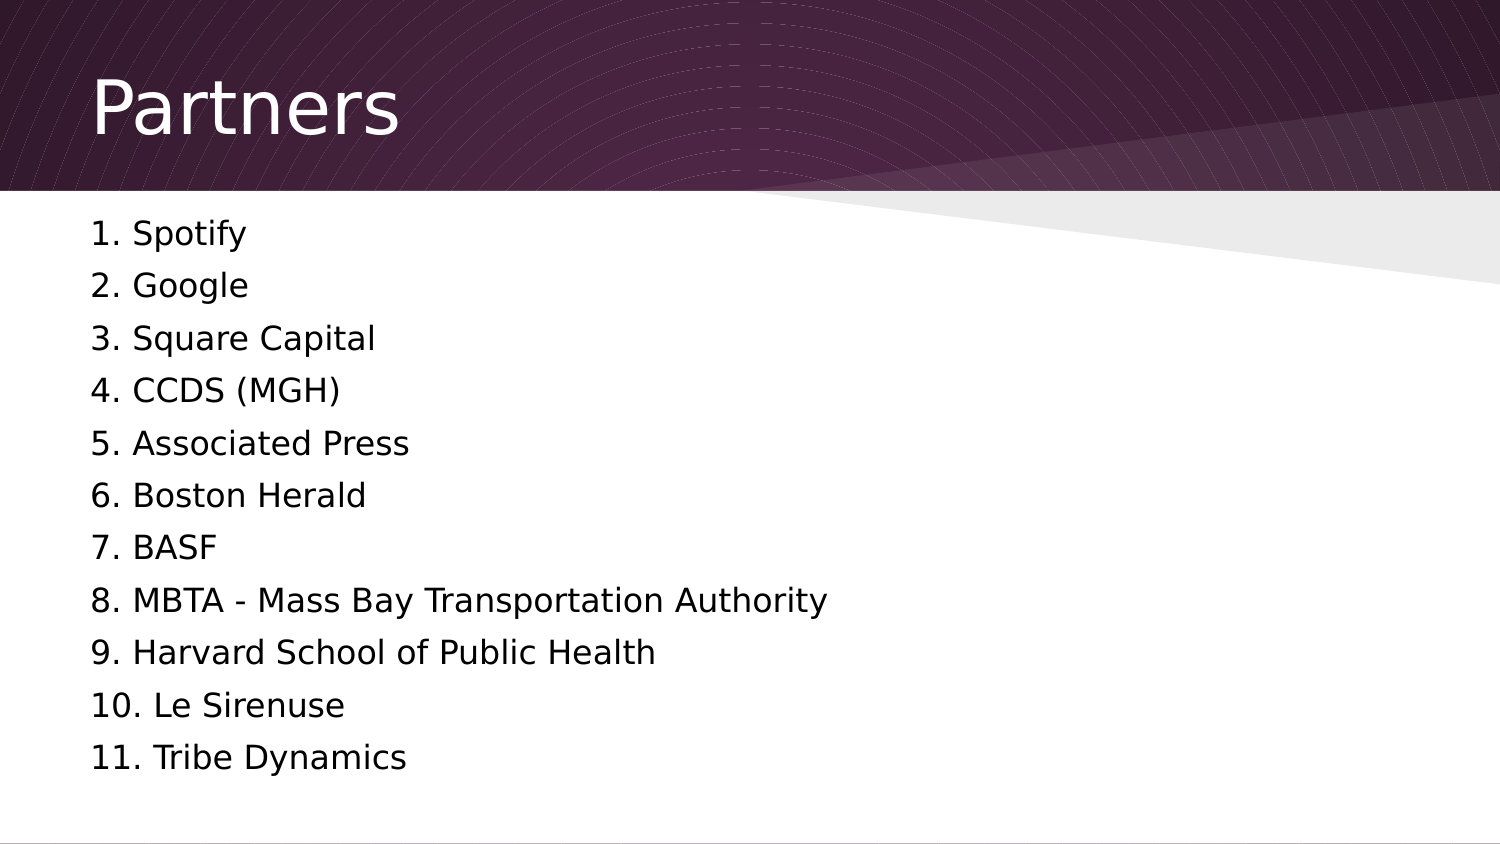

# Partners
 Spotify
 Google
 Square Capital
 CCDS (MGH)
 Associated Press
 Boston Herald
 BASF
 MBTA - Mass Bay Transportation Authority
 Harvard School of Public Health
 Le Sirenuse
 Tribe Dynamics